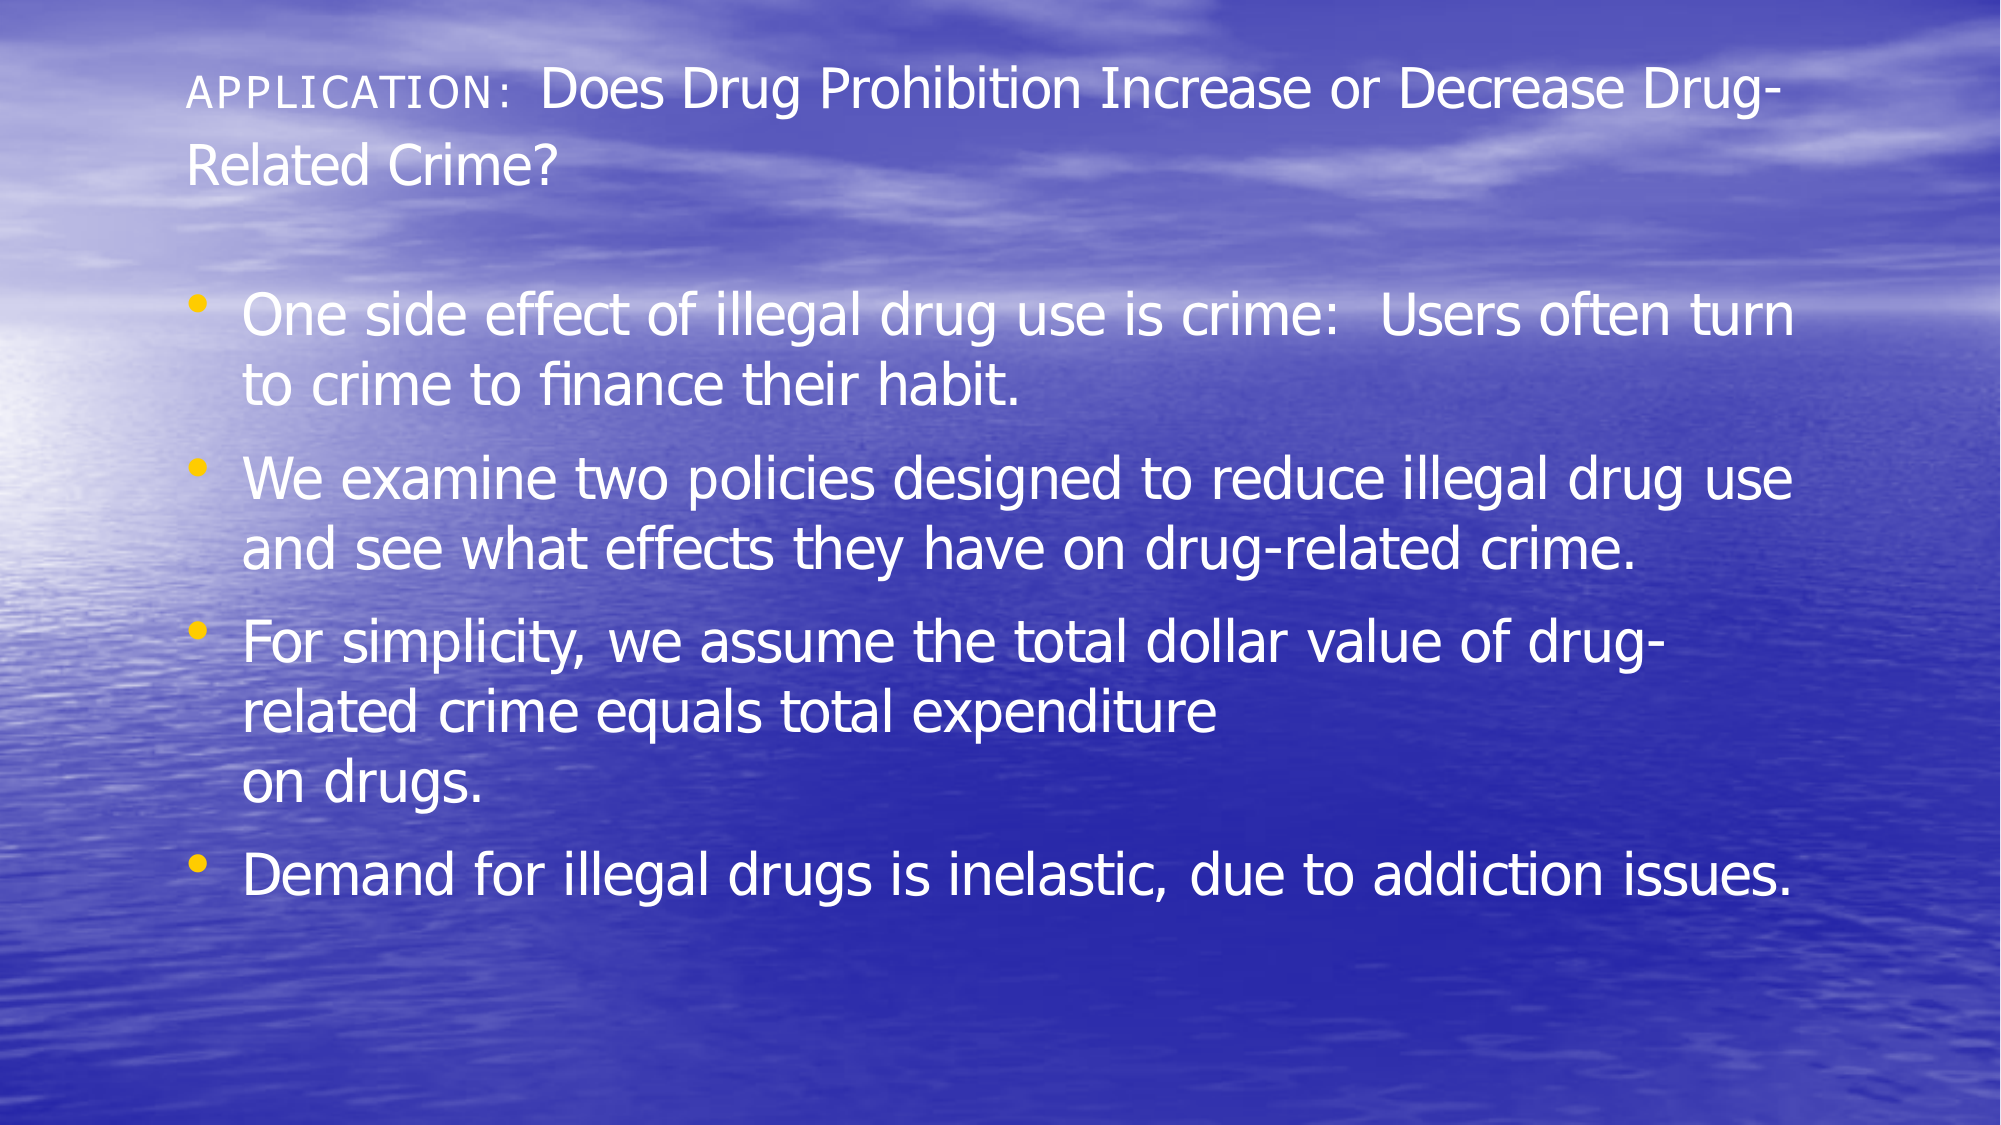

APPLICATION:  Does Drug Prohibition Increase or Decrease Drug-Related Crime?
0
One side effect of illegal drug use is crime:  Users often turn to crime to finance their habit.
We examine two policies designed to reduce illegal drug use and see what effects they have on drug-related crime.
For simplicity, we assume the total dollar value of drug-related crime equals total expenditure
on drugs.
Demand for illegal drugs is inelastic, due to addiction issues.